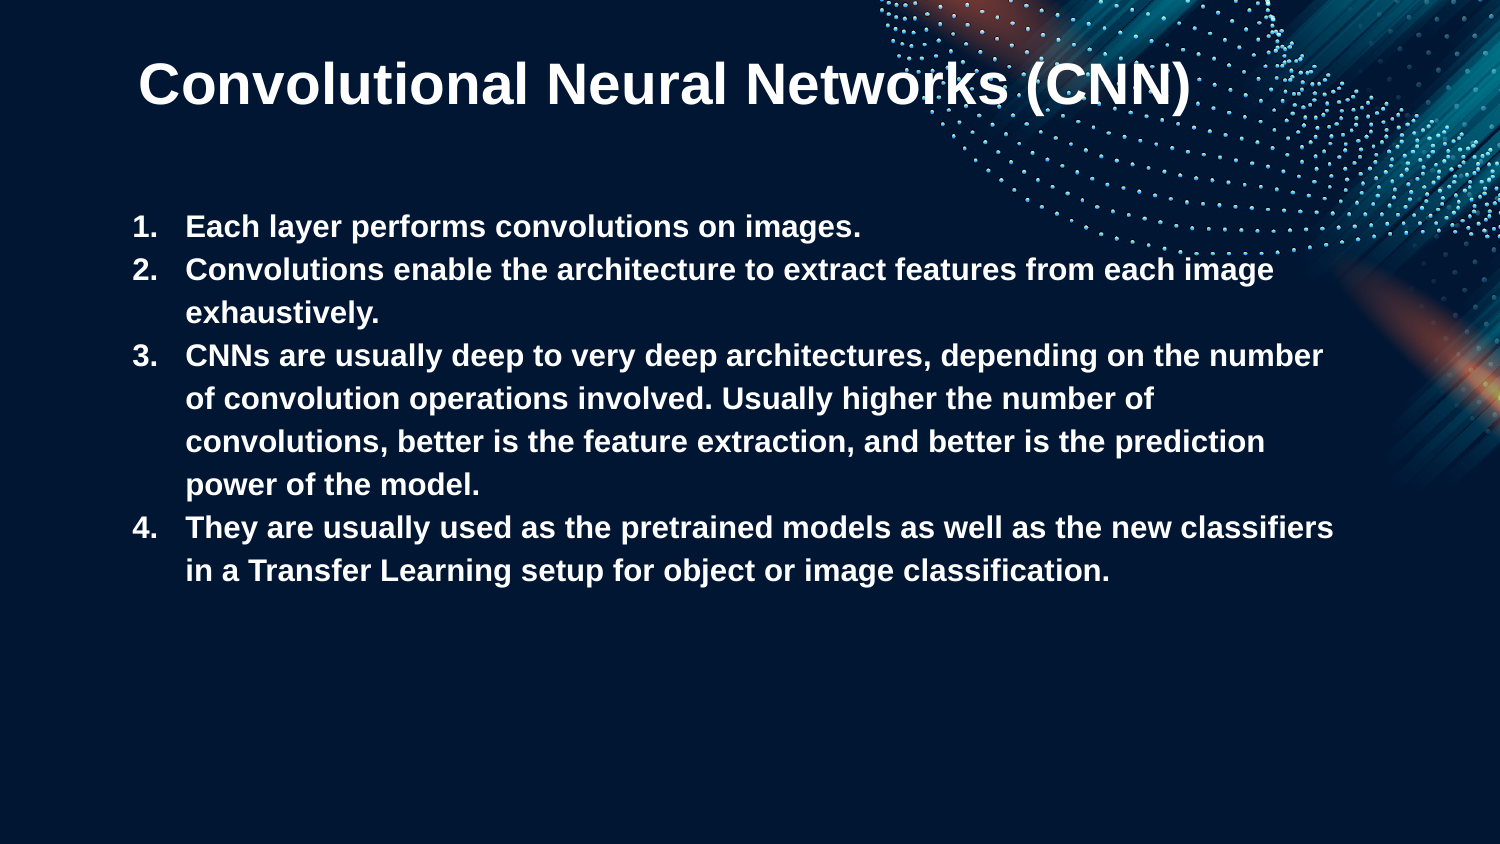

Convolutional Neural Networks (CNN)
Each layer performs convolutions on images.
Convolutions enable the architecture to extract features from each image exhaustively.
CNNs are usually deep to very deep architectures, depending on the number of convolution operations involved. Usually higher the number of convolutions, better is the feature extraction, and better is the prediction power of the model.
They are usually used as the pretrained models as well as the new classifiers in a Transfer Learning setup for object or image classification.